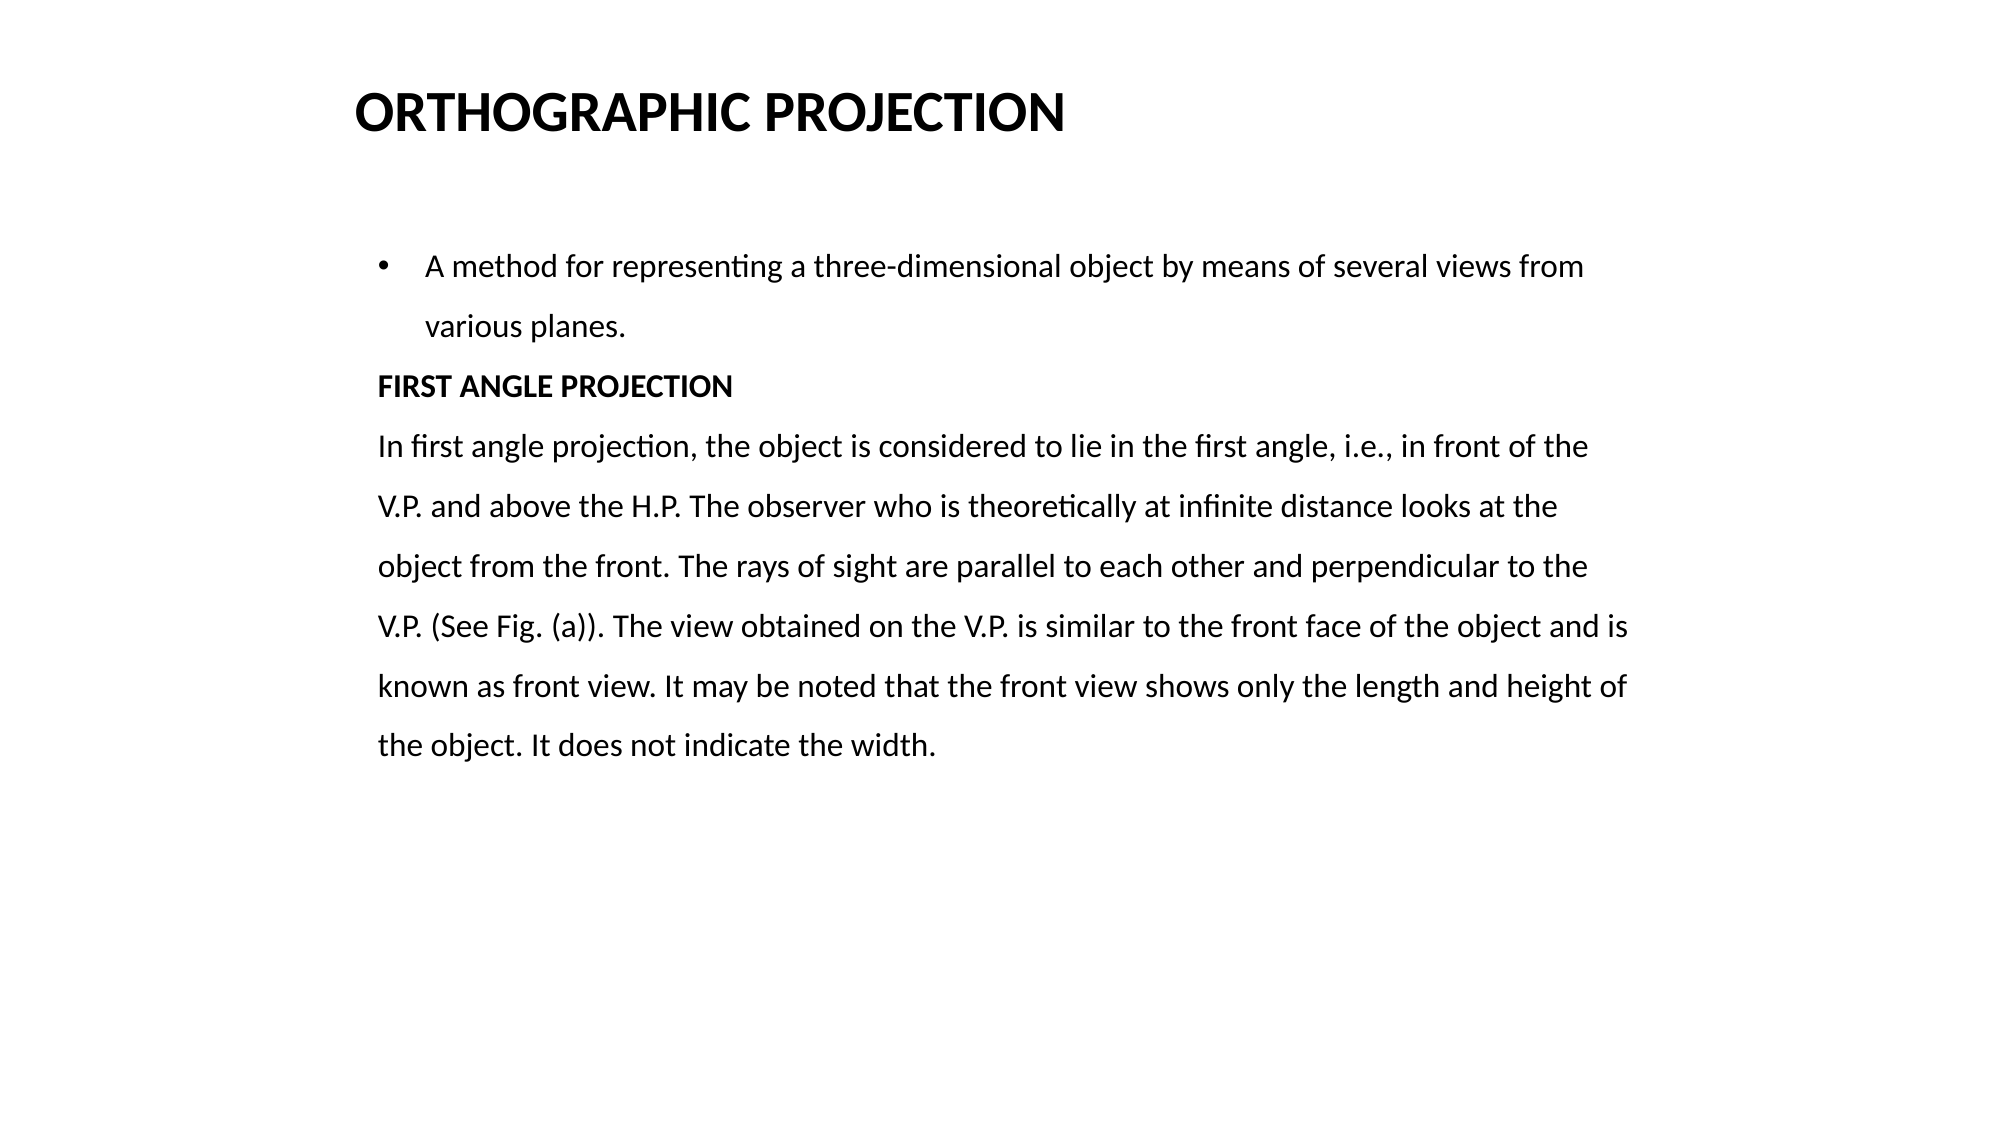

ORTHOGRAPHIC PROJECTION
A method for representing a three-dimensional object by means of several views from various planes.
FIRST ANGLE PROJECTION
In first angle projection, the object is considered to lie in the first angle, i.e., in front of the V.P. and above the H.P. The observer who is theoretically at infinite distance looks at the object from the front. The rays of sight are parallel to each other and perpendicular to the V.P. (See Fig. (a)). The view obtained on the V.P. is similar to the front face of the object and is known as front view. It may be noted that the front view shows only the length and height of the object. It does not indicate the width.